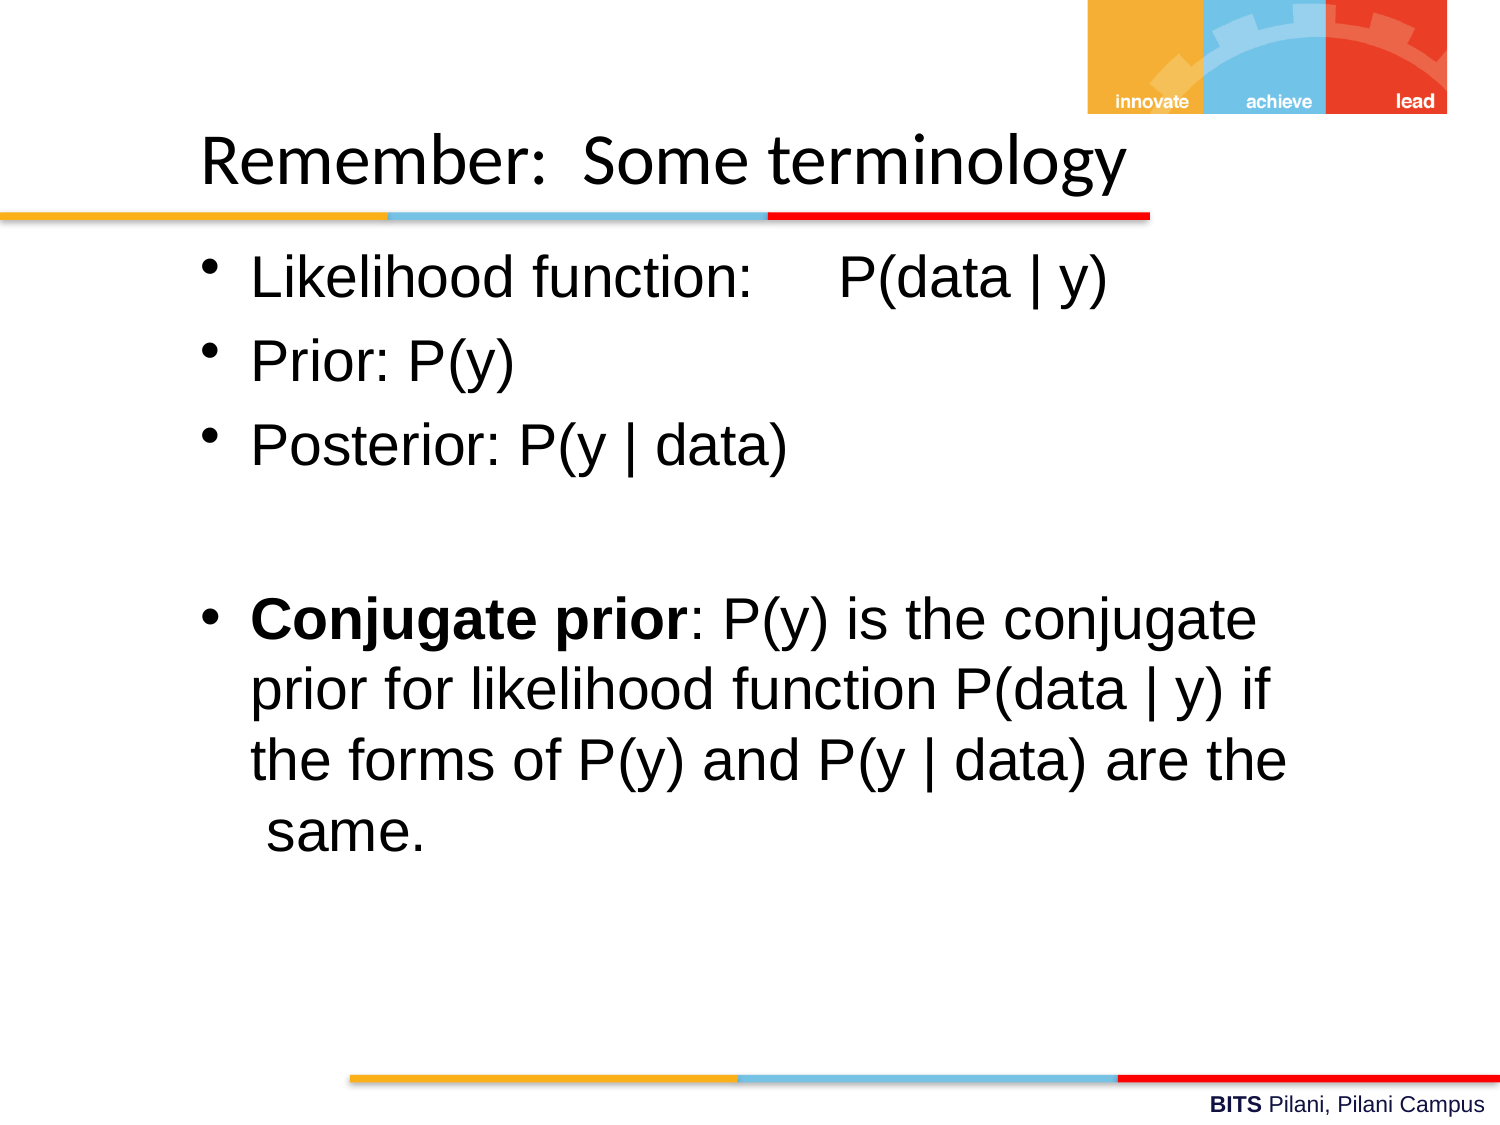

# Remember:  Some terminology
Likelihood function:	P(data | y)
Prior: P(y)
Posterior: P(y | data)

Conjugate prior: P(y) is the conjugate  prior for likelihood function P(data | y) if  the forms of P(y) and P(y | data) are the  same.